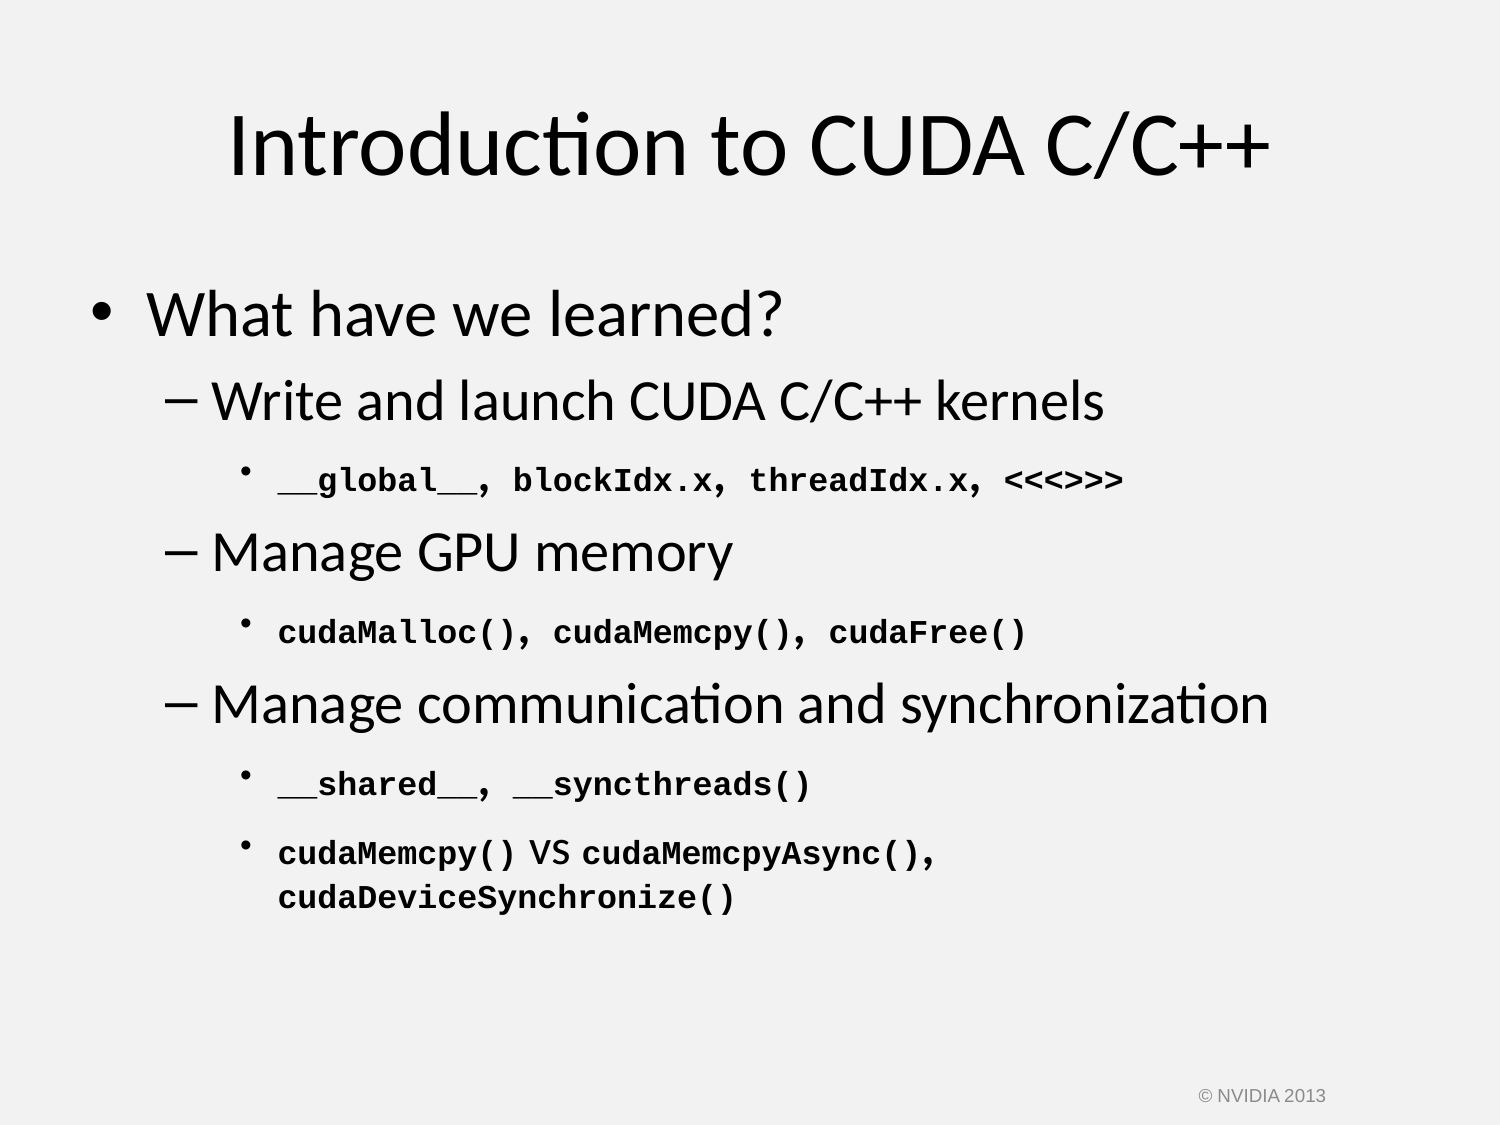

# Introduction to CUDA C/C++
What have we learned?
Write and launch CUDA C/C++ kernels
__global__,  blockIdx.x,  threadIdx.x,  <<<>>>
Manage GPU memory
cudaMalloc(),  cudaMemcpy(),  cudaFree()
Manage communication and synchronization
__shared__,  __syncthreads()
cudaMemcpy() vs cudaMemcpyAsync(),  cudaDeviceSynchronize()
© NVIDIA 2013